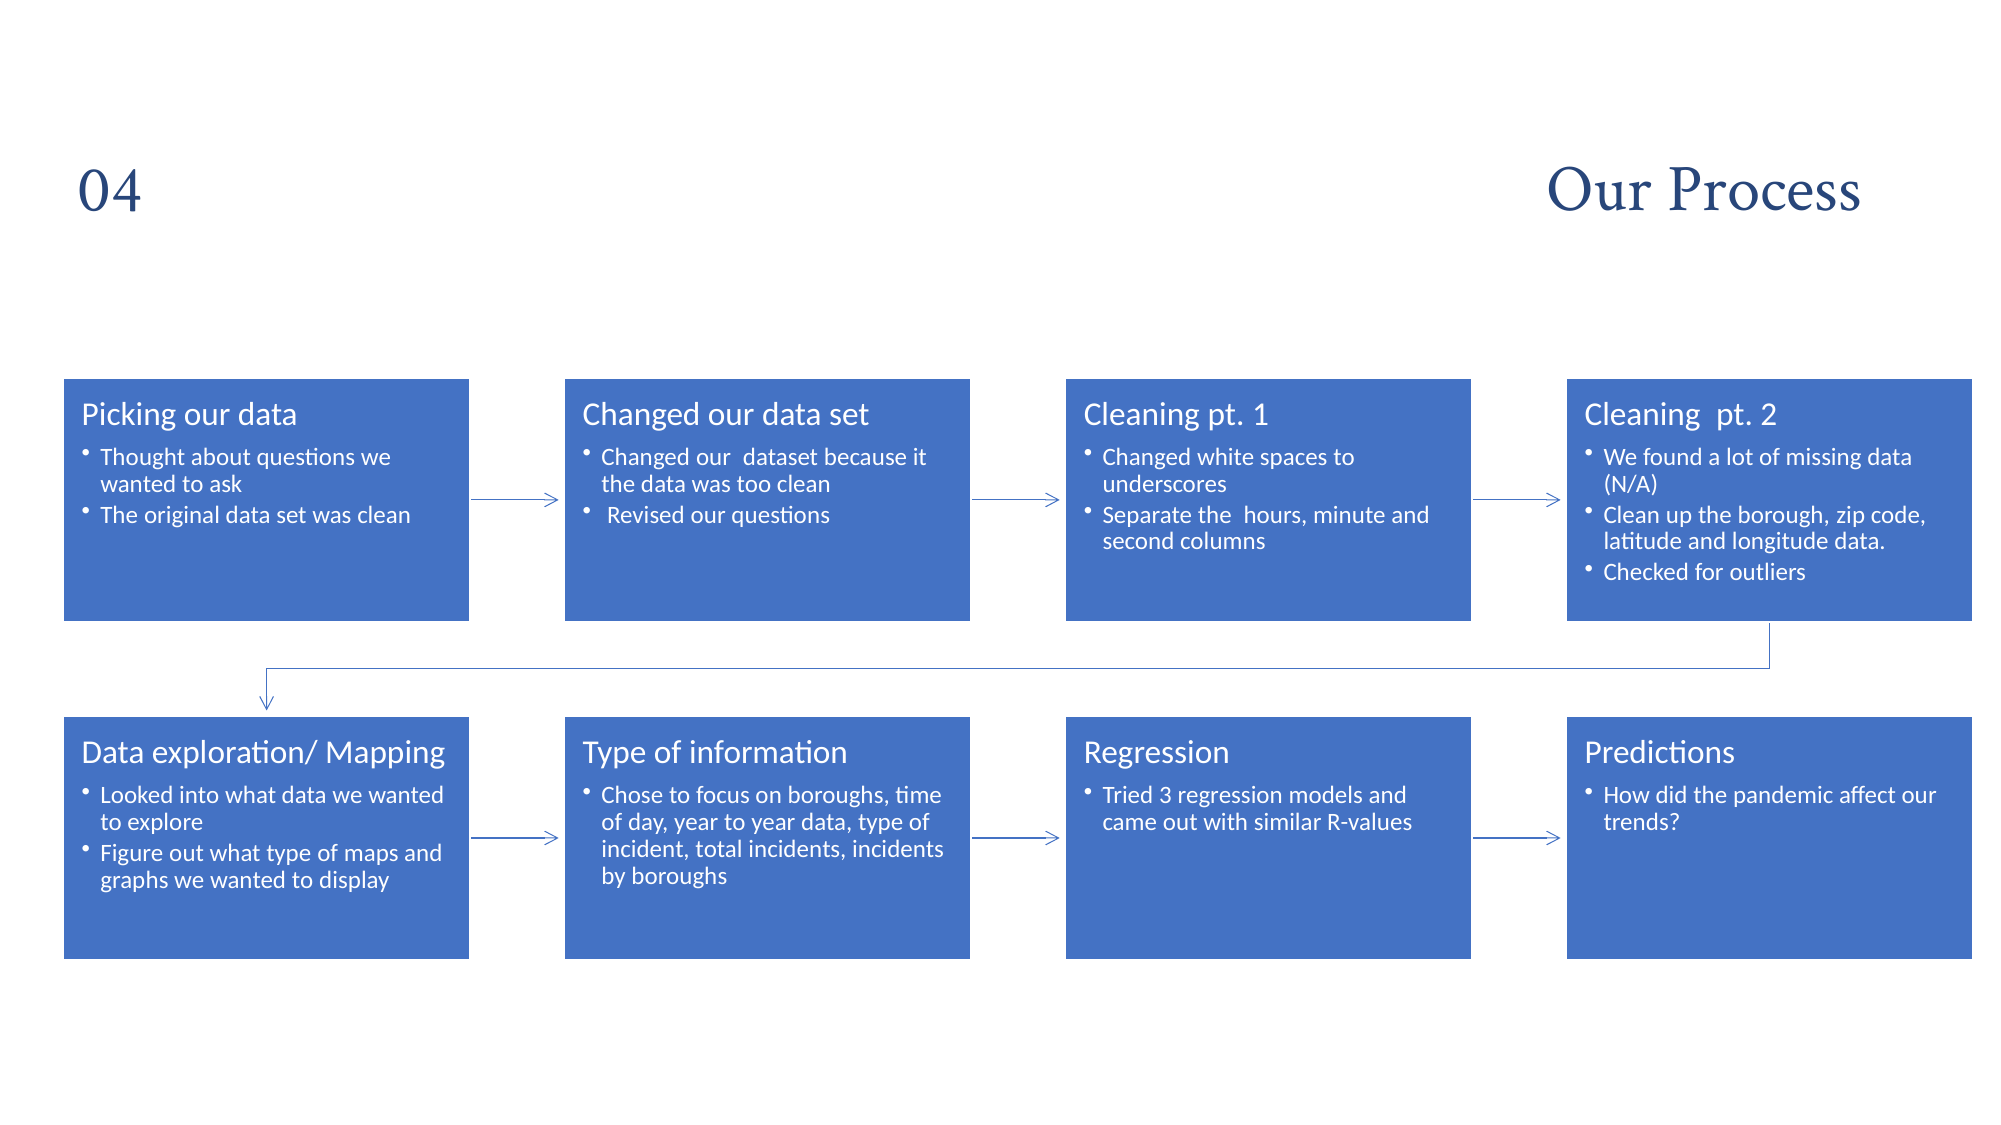

Our Process
04

Picking our data
Thought about questions we wanted to ask
The original data set was clean

Changed our data set
Changed our  dataset because it the data was too clean
 Revised our questions

Cleaning pt. 1
Changed white spaces to underscores
Separate the  hours, minute and second columns

Cleaning  pt. 2
We found a lot of missing data (N/A)
Clean up the borough, zip code, latitude and longitude data.
Checked for outliers

Data exploration/ Mapping
Looked into what data we wanted to explore
Figure out what type of maps and graphs we wanted to display

Type of information
Chose to focus on boroughs, time of day, year to year data, type of incident, total incidents, incidents by boroughs

Regression
Tried 3 regression models and came out with similar R-values
Predictions
How did the pandemic affect our trends?